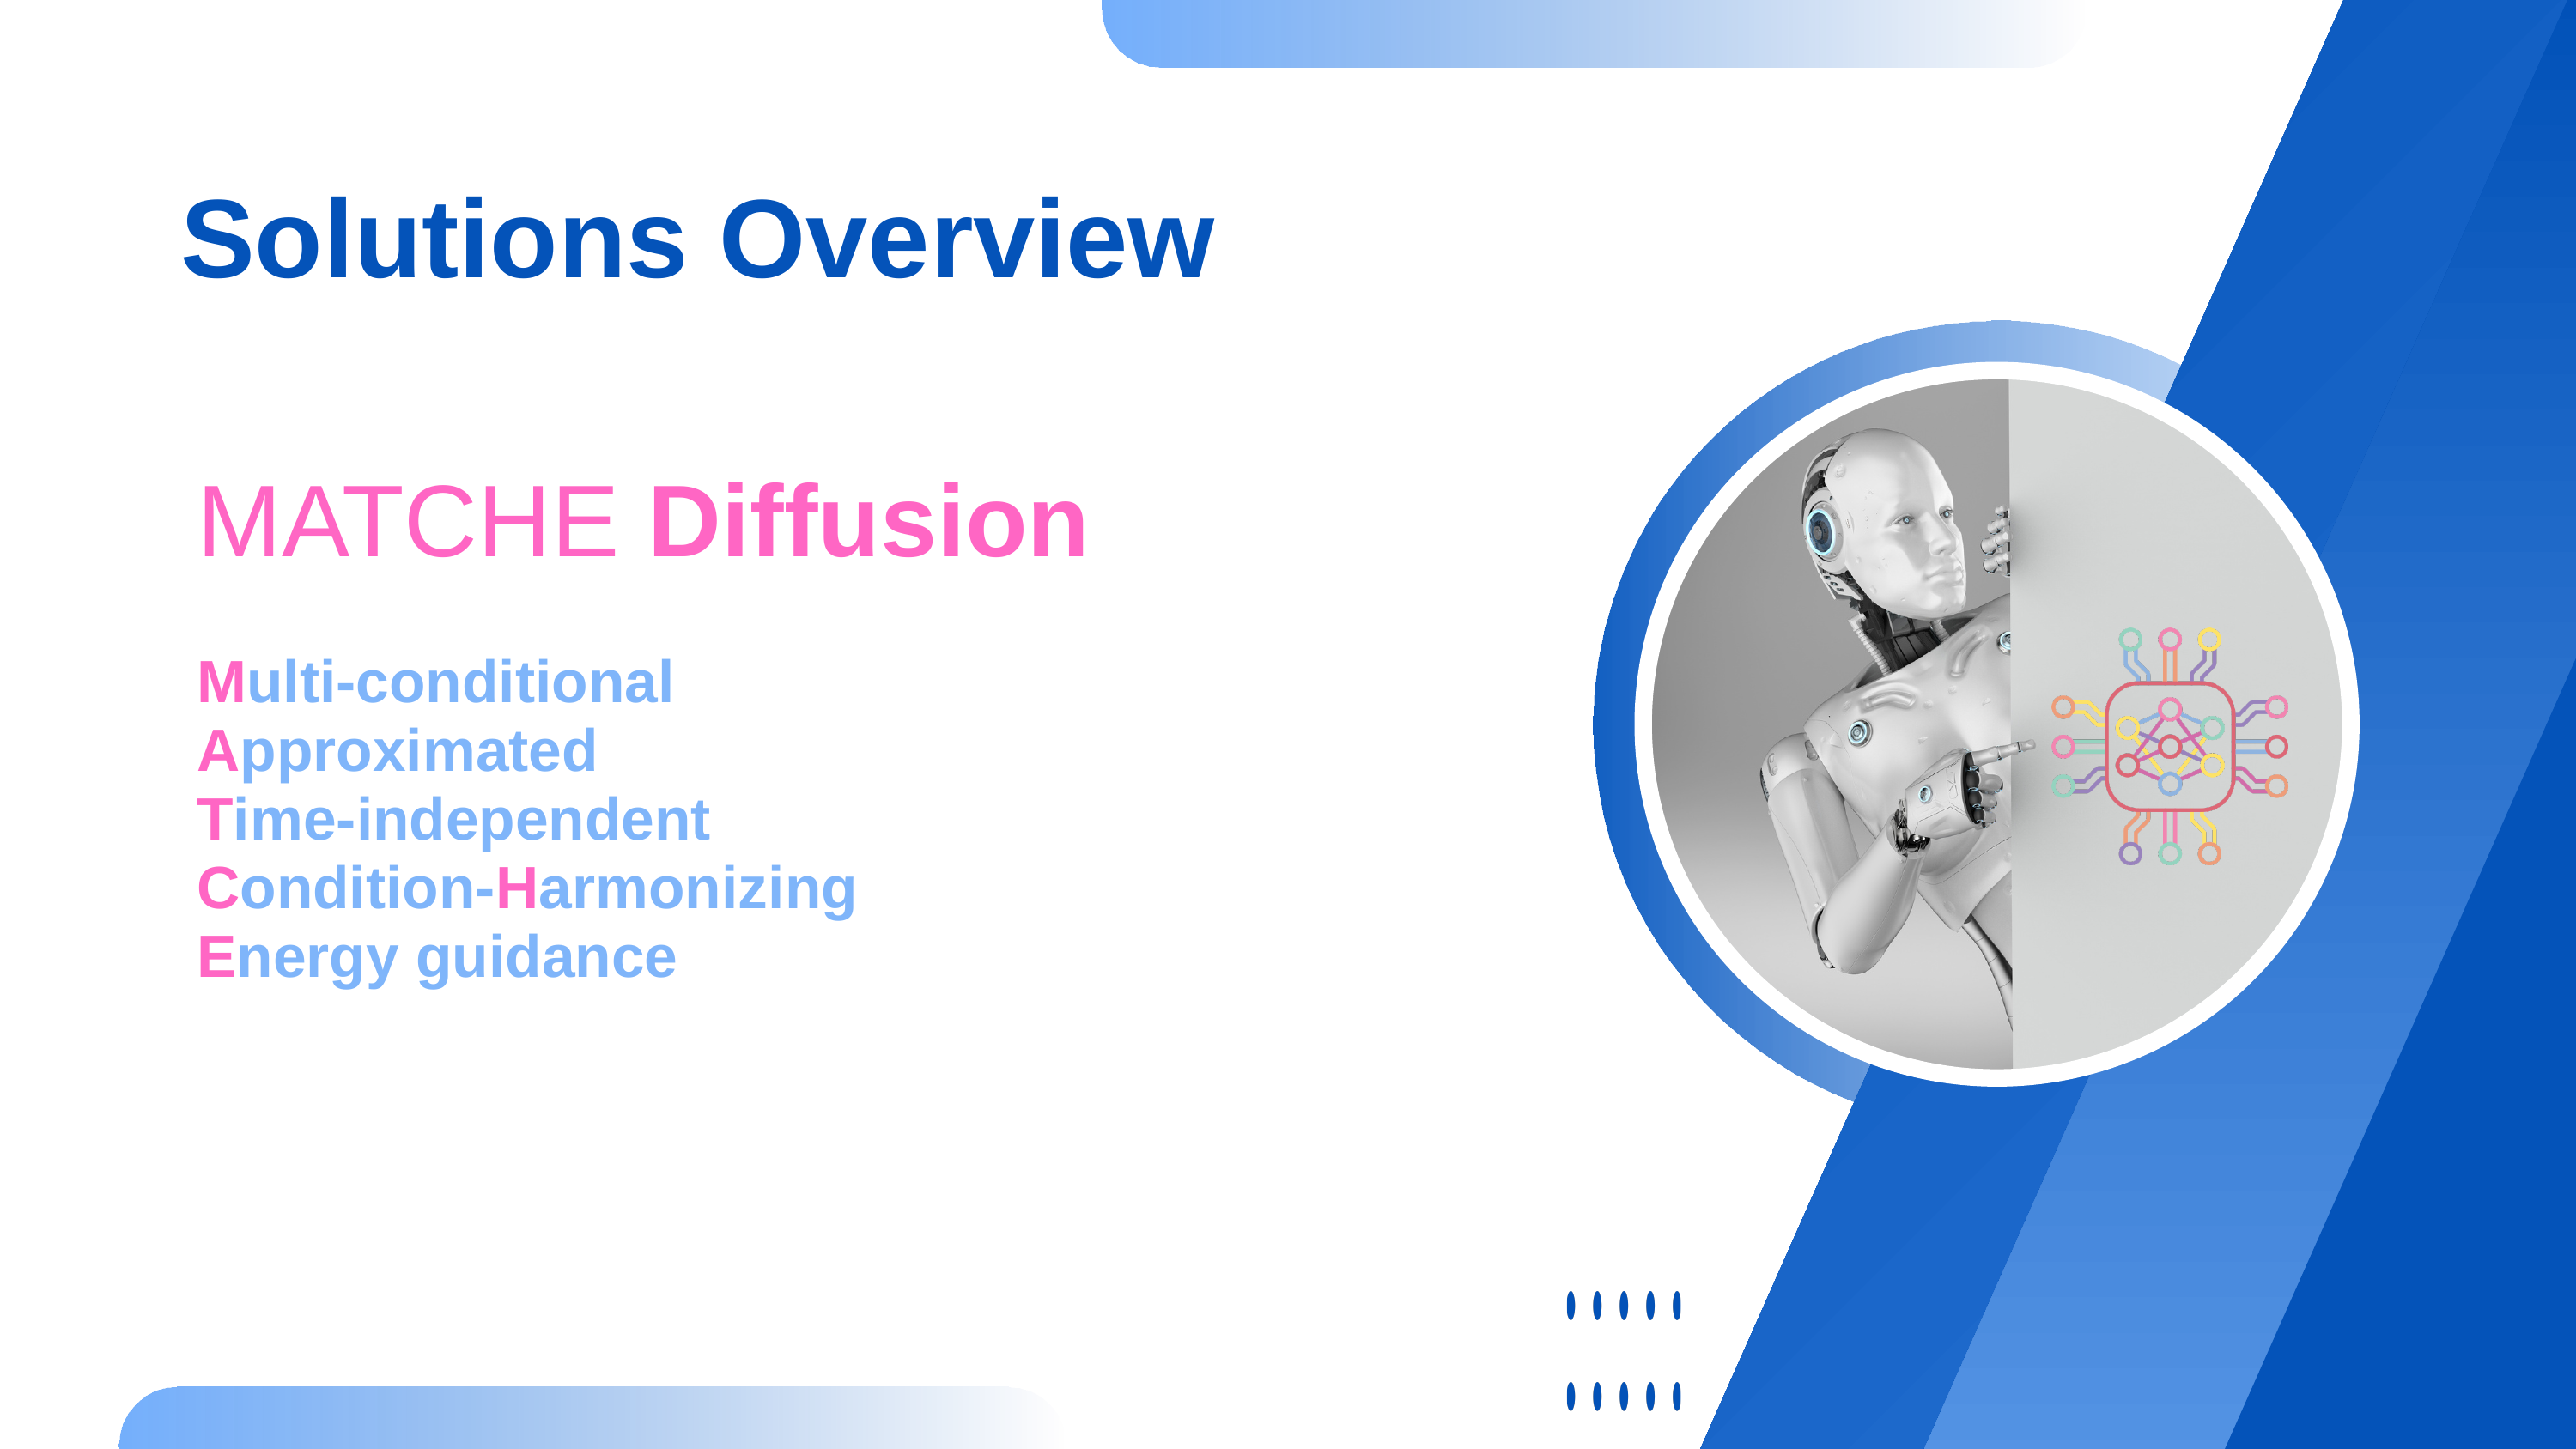

Solutions Overview

MATCHE Diffusion

Multi-conditional
Approximated
Time-independent
Condition-Harmonizing
Energy guidance